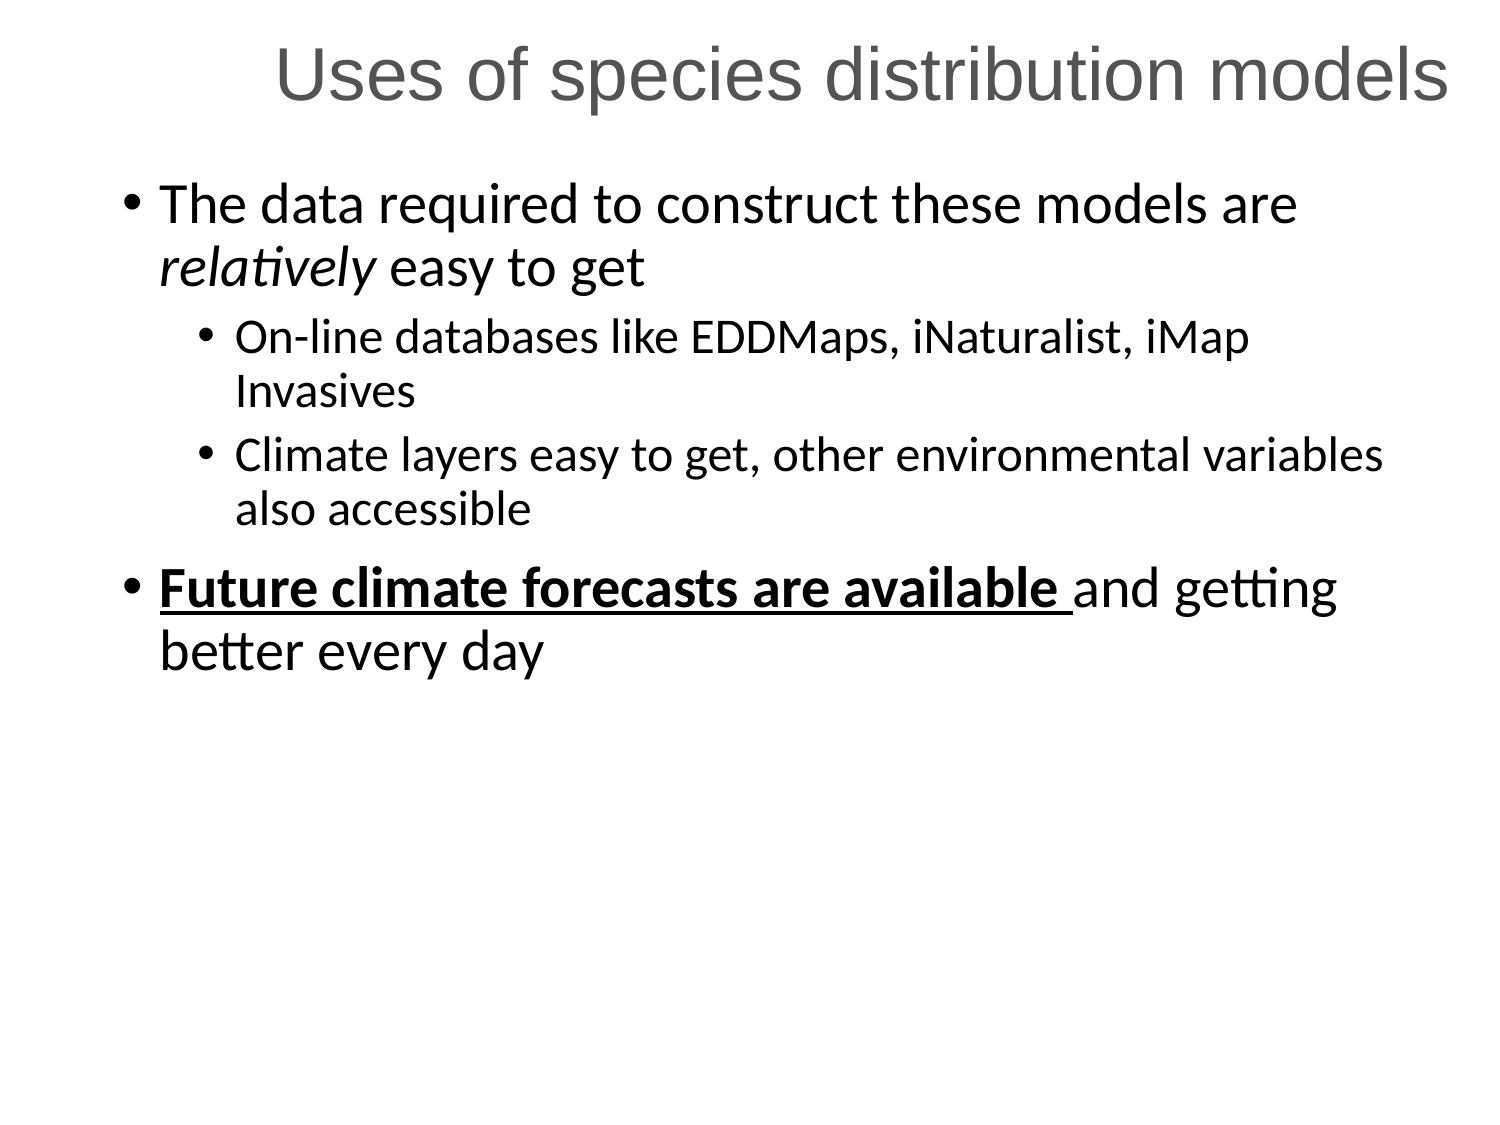

Uses of species distribution models
The data required to construct these models are relatively easy to get
On-line databases like EDDMaps, iNaturalist, iMap Invasives
Climate layers easy to get, other environmental variables also accessible
Future climate forecasts are available and getting better every day